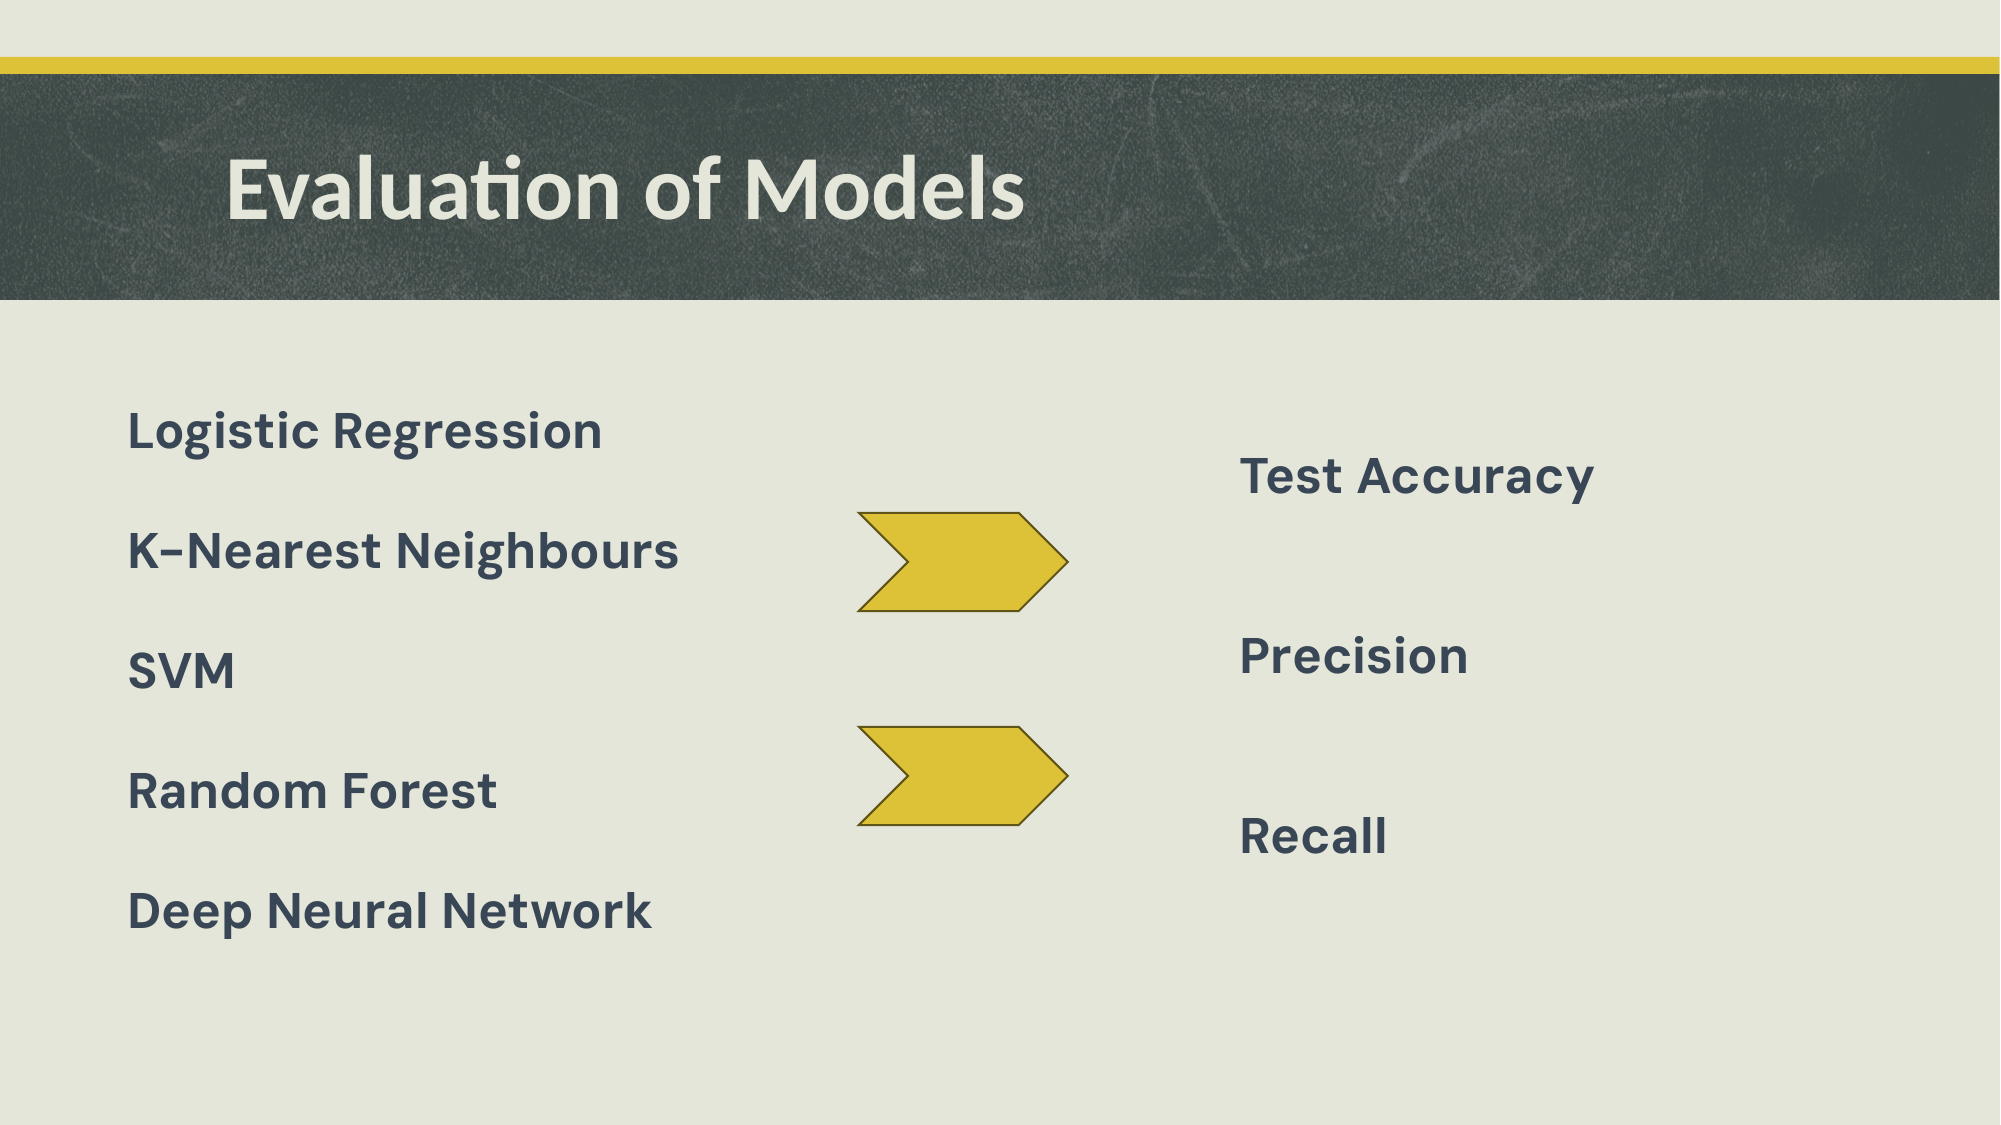

# Evaluation of Models
Logistic Regression
K-Nearest Neighbours
SVM
Random Forest
Deep Neural Network

Test Accuracy
Precision
Recall